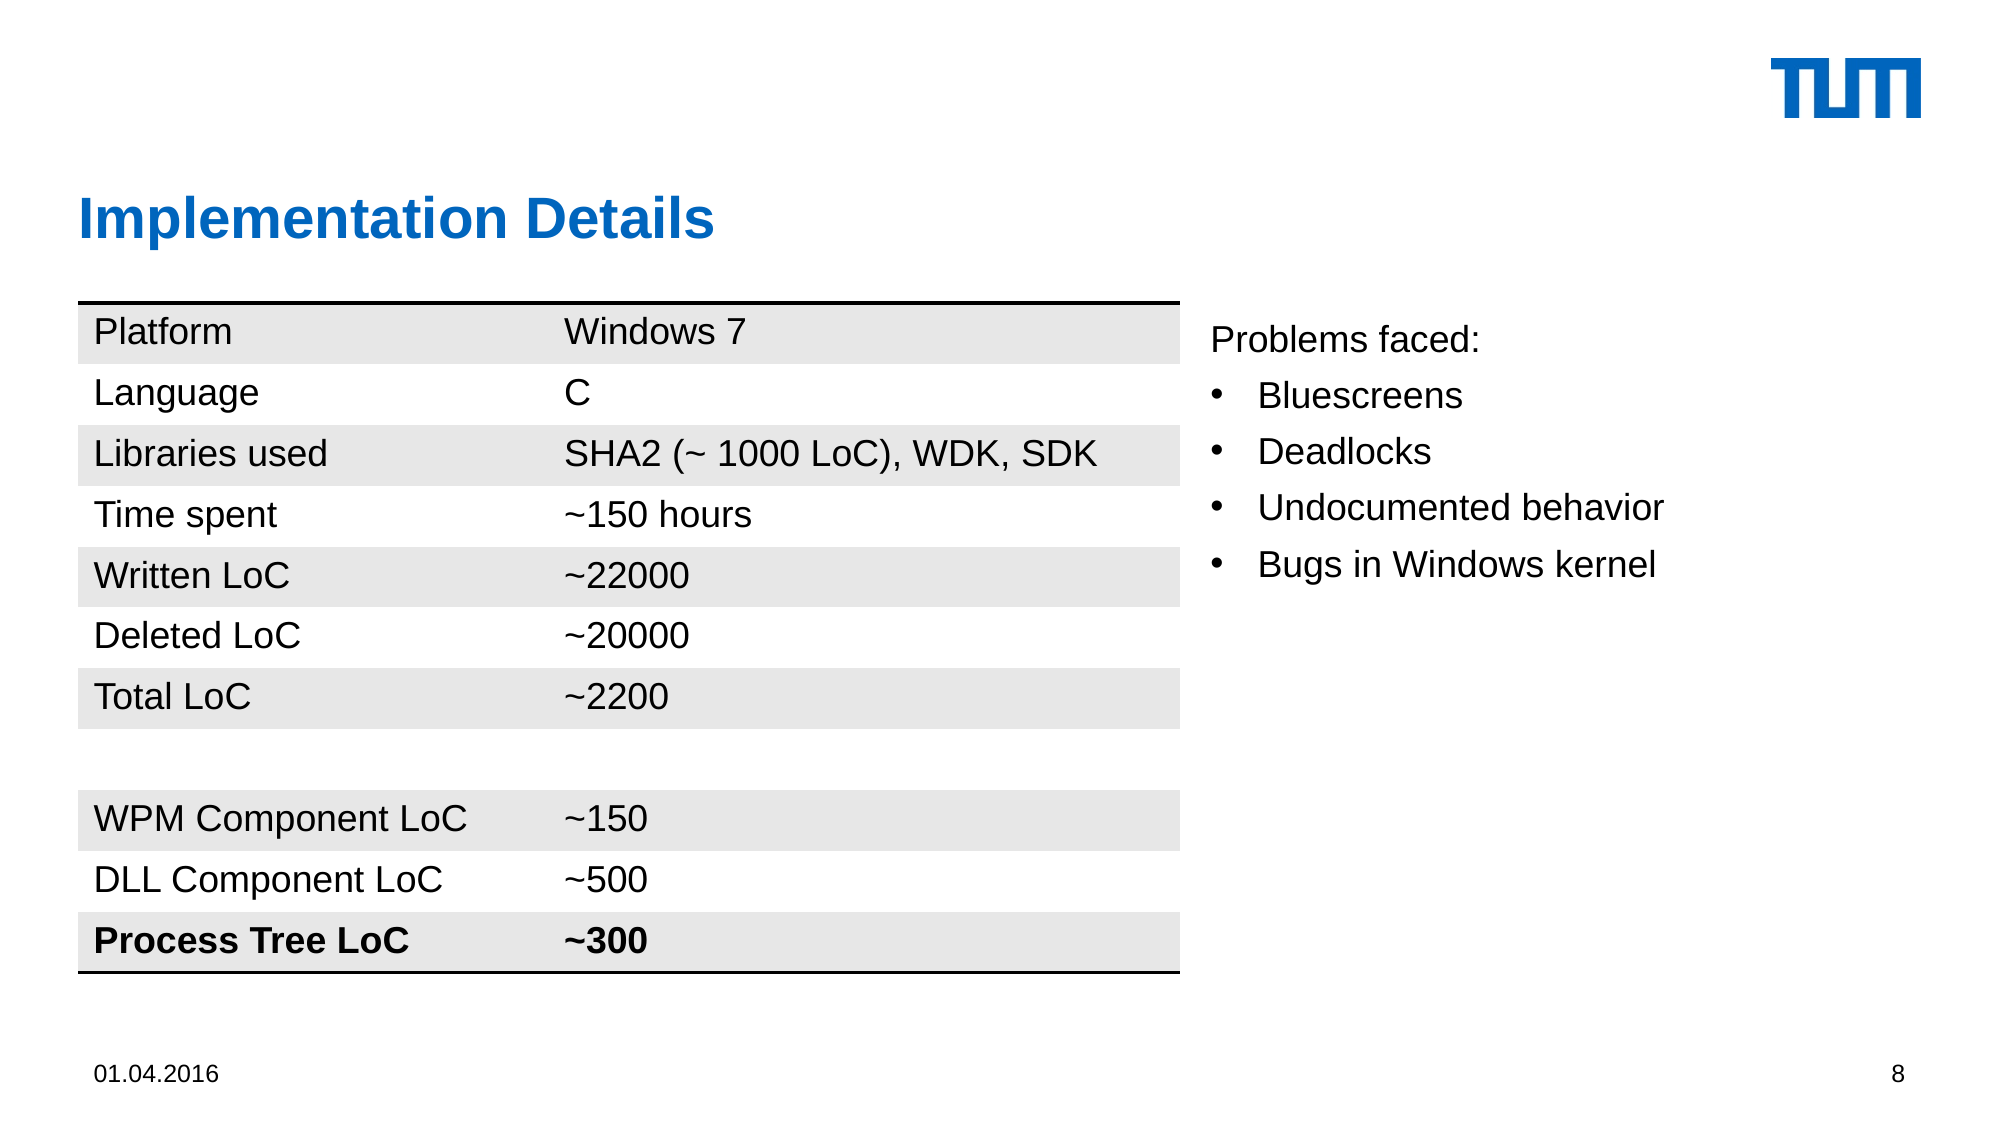

# Implementation Details

| Platform | Windows 7 |
| --- | --- |
| Language | C |
| Libraries used | SHA2 (~ 1000 LoC), WDK, SDK |
| Time spent | ~150 hours |
| Written LoC | ~22000 |
| Deleted LoC | ~20000 |
| Total LoC | ~2200 |
|  |  |
| WPM Component LoC | ~150 |
| DLL Component LoC | ~500 |
| Process Tree LoC | ~300 |
Problems faced:
Bluescreens
Deadlocks
Undocumented behavior
Bugs in Windows kernel

01.04.2016
8